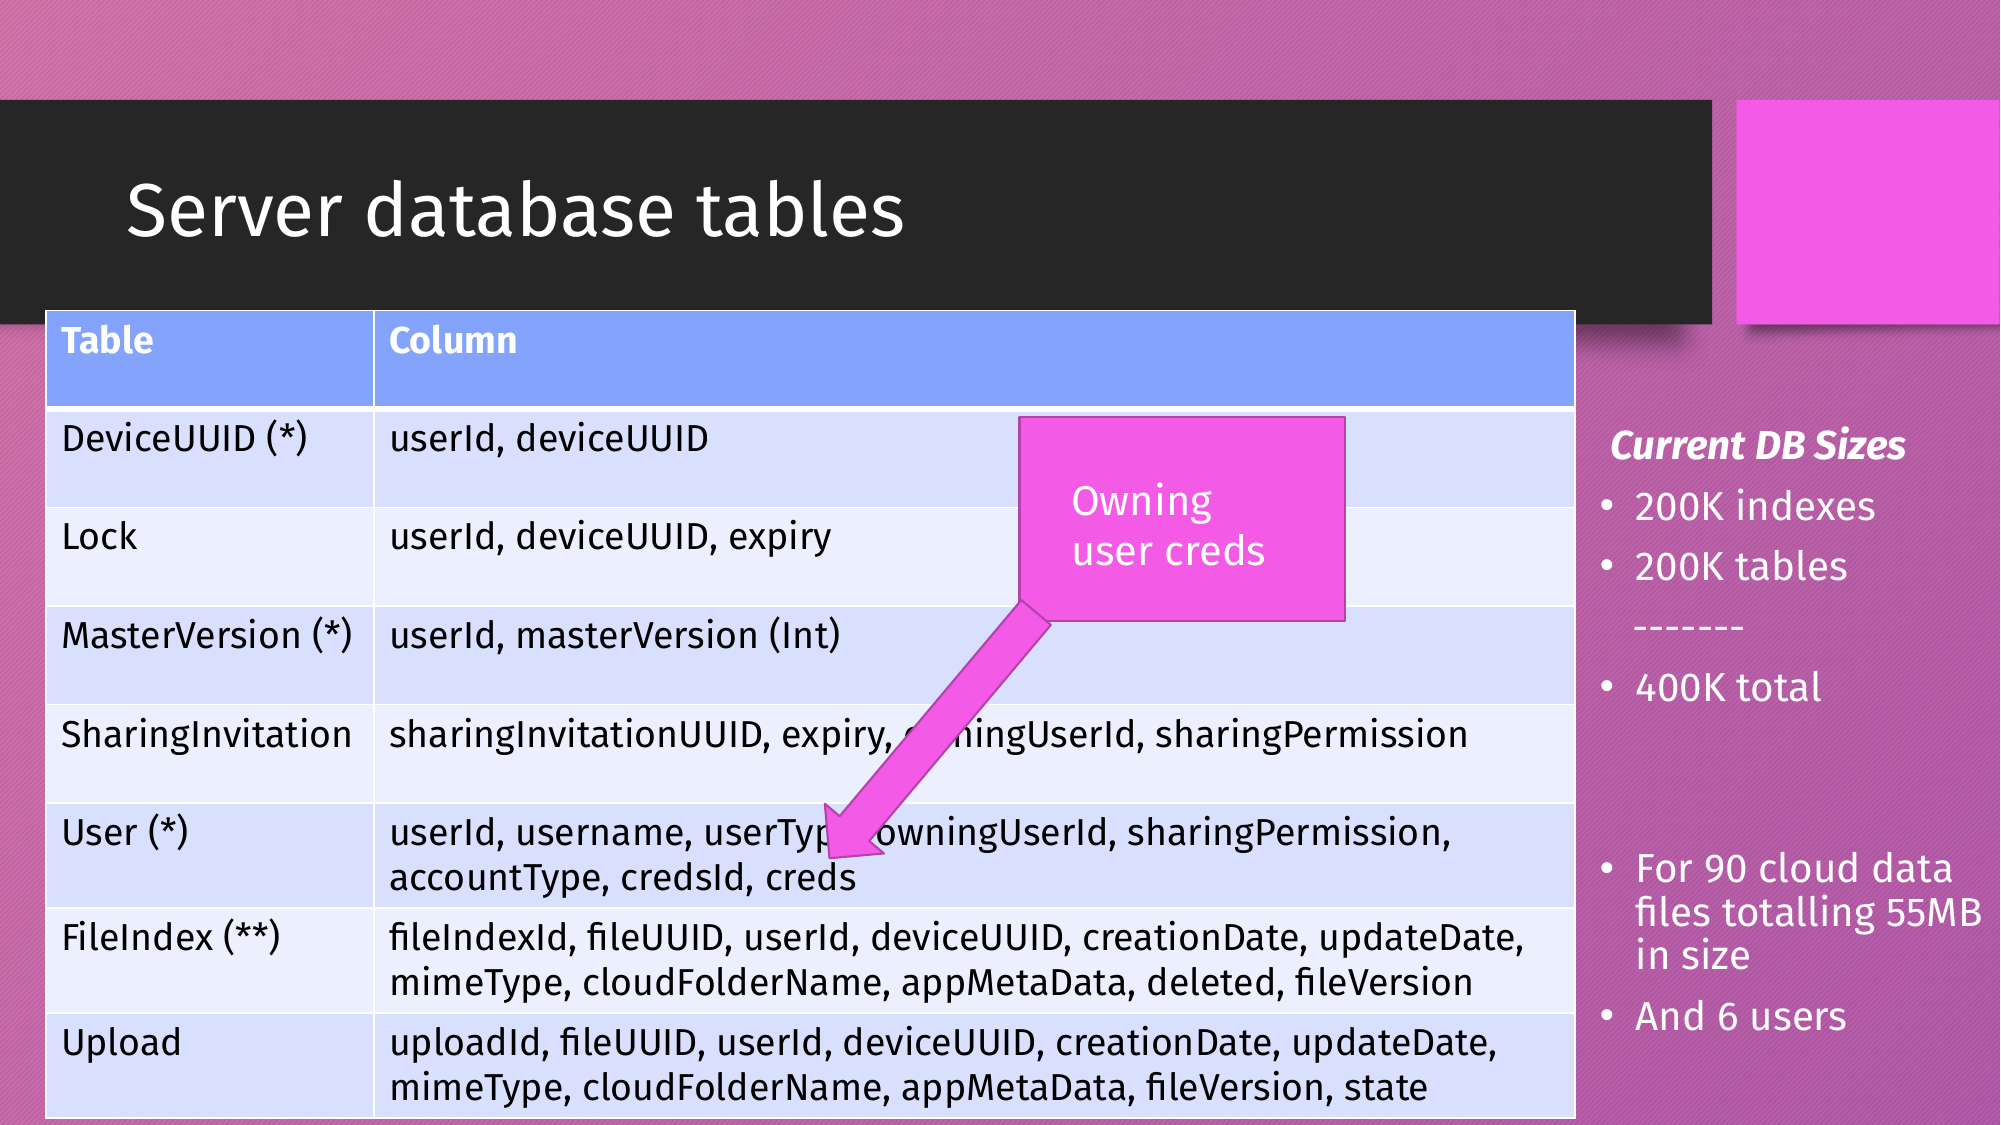

# Server database tables
| Table | Column |
| --- | --- |
| DeviceUUID (\*) | userId, deviceUUID |
| Lock | userId, deviceUUID, expiry |
| MasterVersion (\*) | userId, masterVersion (Int) |
| SharingInvitation | sharingInvitationUUID, expiry, owningUserId, sharingPermission |
| User (\*) | userId, username, userType, owningUserId, sharingPermission, accountType, credsId, creds |
| FileIndex (\*\*) | fileIndexId, fileUUID, userId, deviceUUID, creationDate, updateDate, mimeType, cloudFolderName, appMetaData, deleted, fileVersion |
| Upload | uploadId, fileUUID, userId, deviceUUID, creationDate, updateDate, mimeType, cloudFolderName, appMetaData, fileVersion, state |

Owning user creds

 Current DB Sizes
200K indexes
200K tables
   -------
400K total

For 90 cloud data files totalling 55MB in size
And 6 users